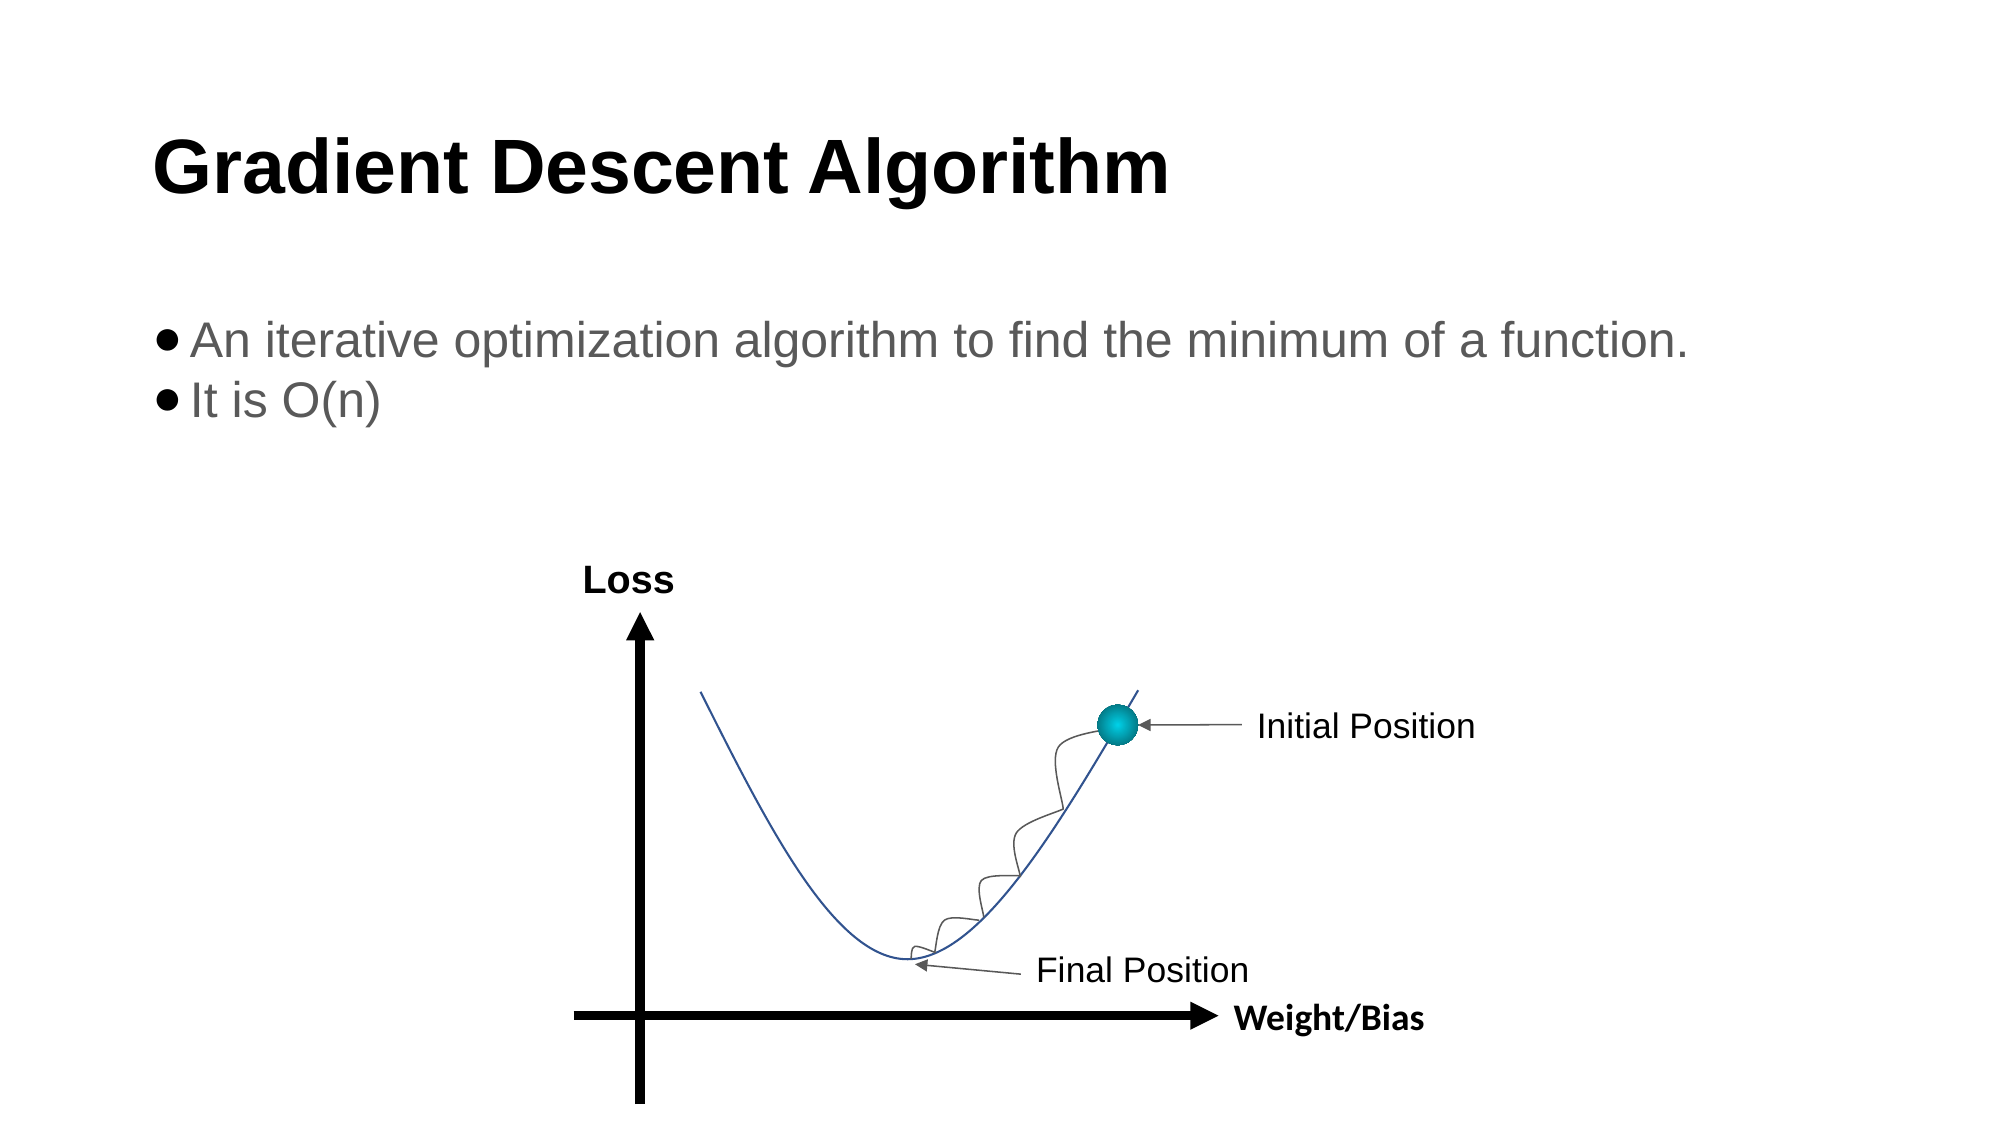

# Gradient Descent Algorithm
An iterative optimization algorithm to find the minimum of a function.
It is O(n)
Loss
Initial Position

Final Position

Weight/Bias